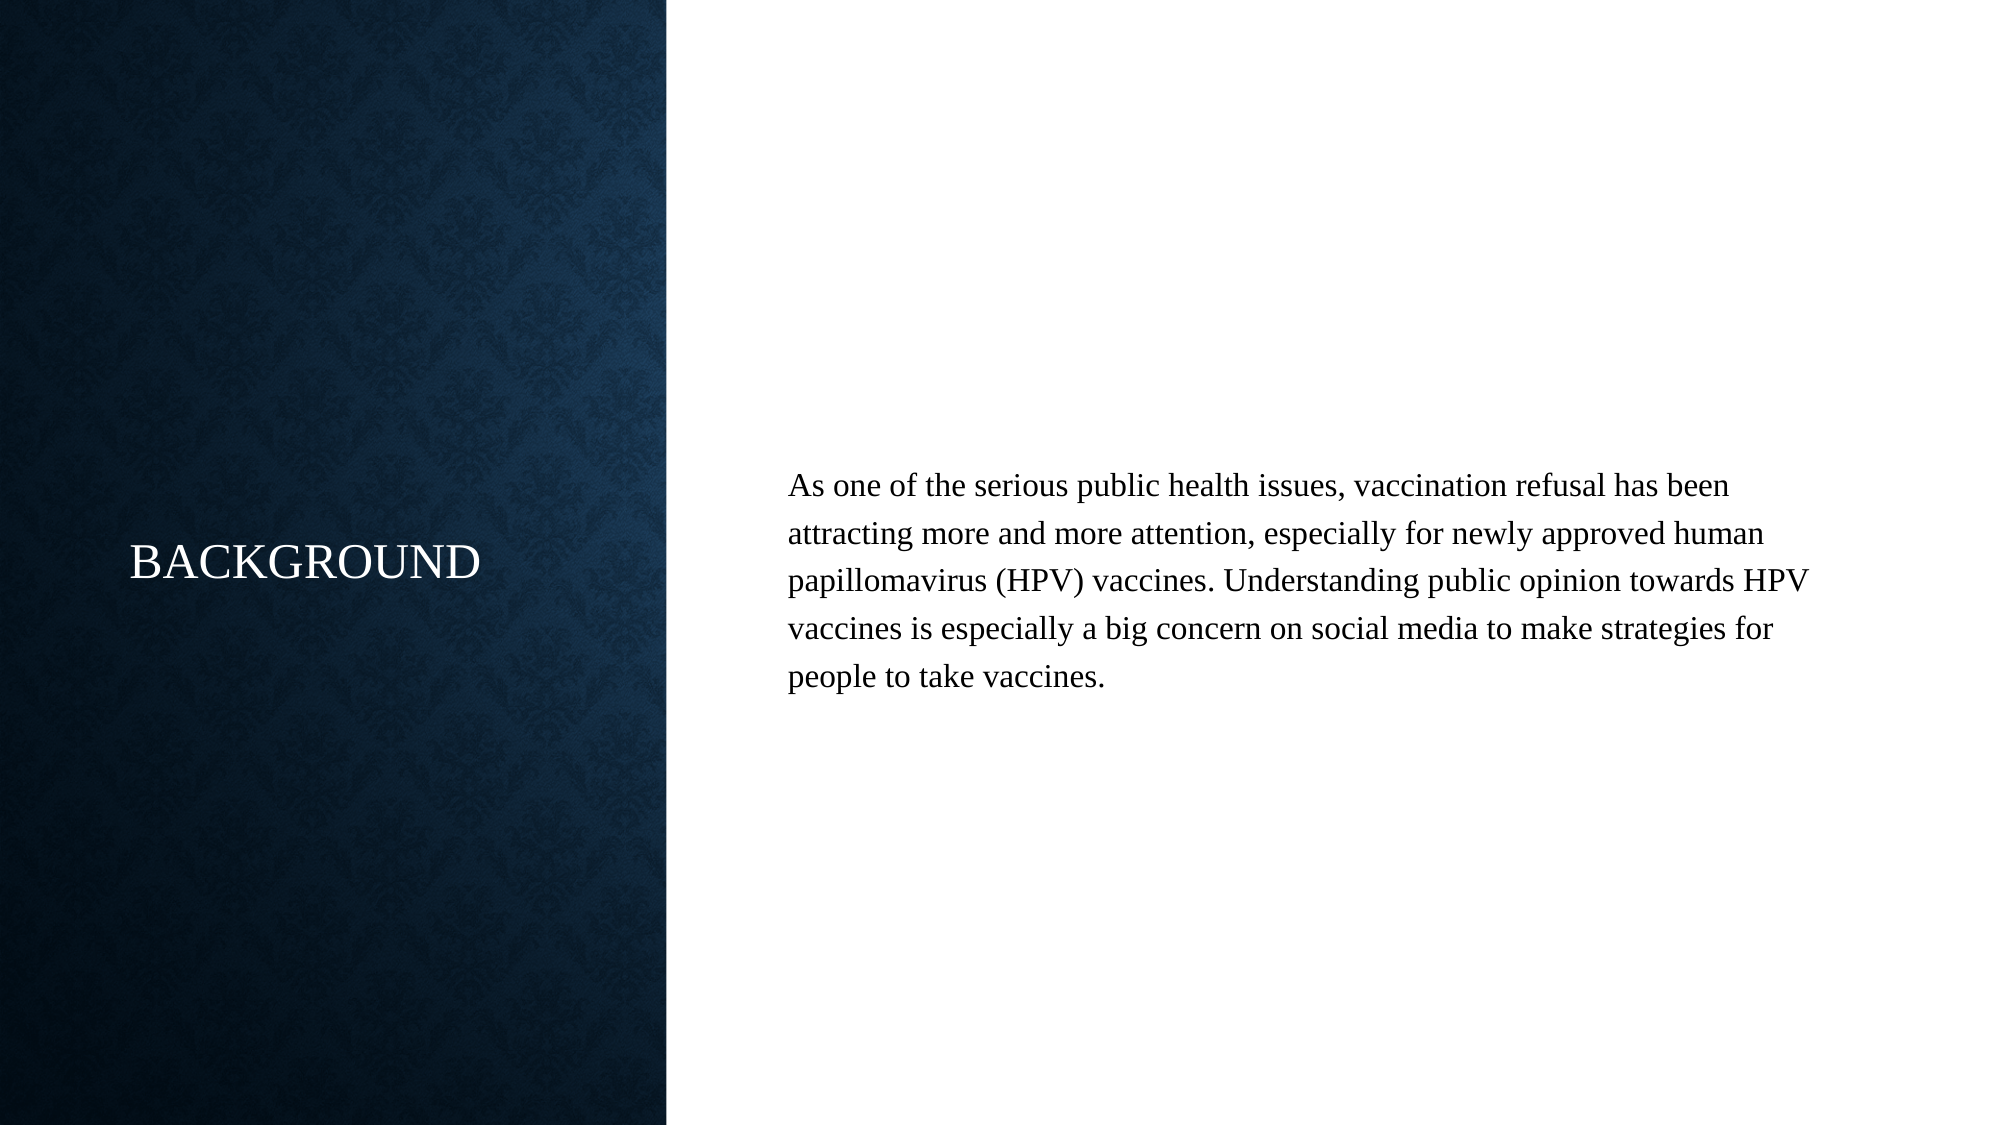

# BACKGROUND
As one of the serious public health issues, vaccination refusal has been attracting more and more attention, especially for newly approved human papillomavirus (HPV) vaccines. Understanding public opinion towards HPV vaccines is especially a big concern on social media to make strategies for people to take vaccines.